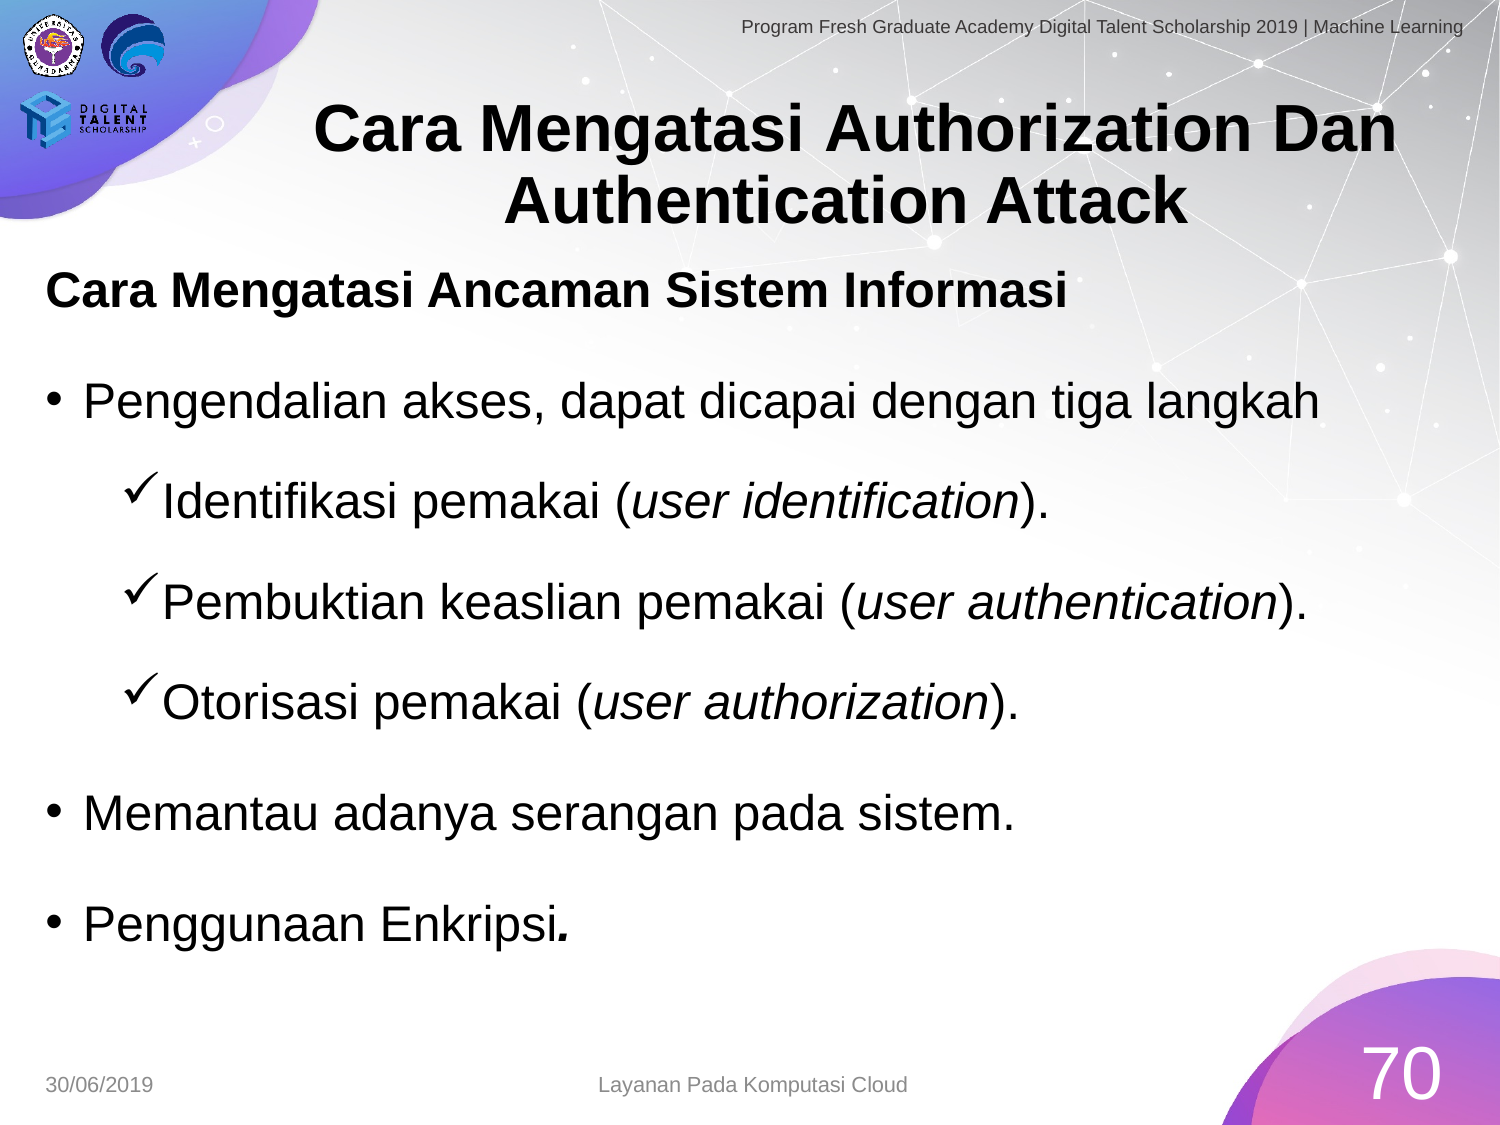

# Cara Mengatasi Authorization Dan Authentication Attack
Cara Mengatasi Ancaman Sistem Informasi
Pengendalian akses, dapat dicapai dengan tiga langkah
Identifikasi pemakai (user identification).
Pembuktian keaslian pemakai (user authentication).
Otorisasi pemakai (user authorization).
Memantau adanya serangan pada sistem.
Penggunaan Enkripsi.

70
Layanan Pada Komputasi Cloud
30/06/2019